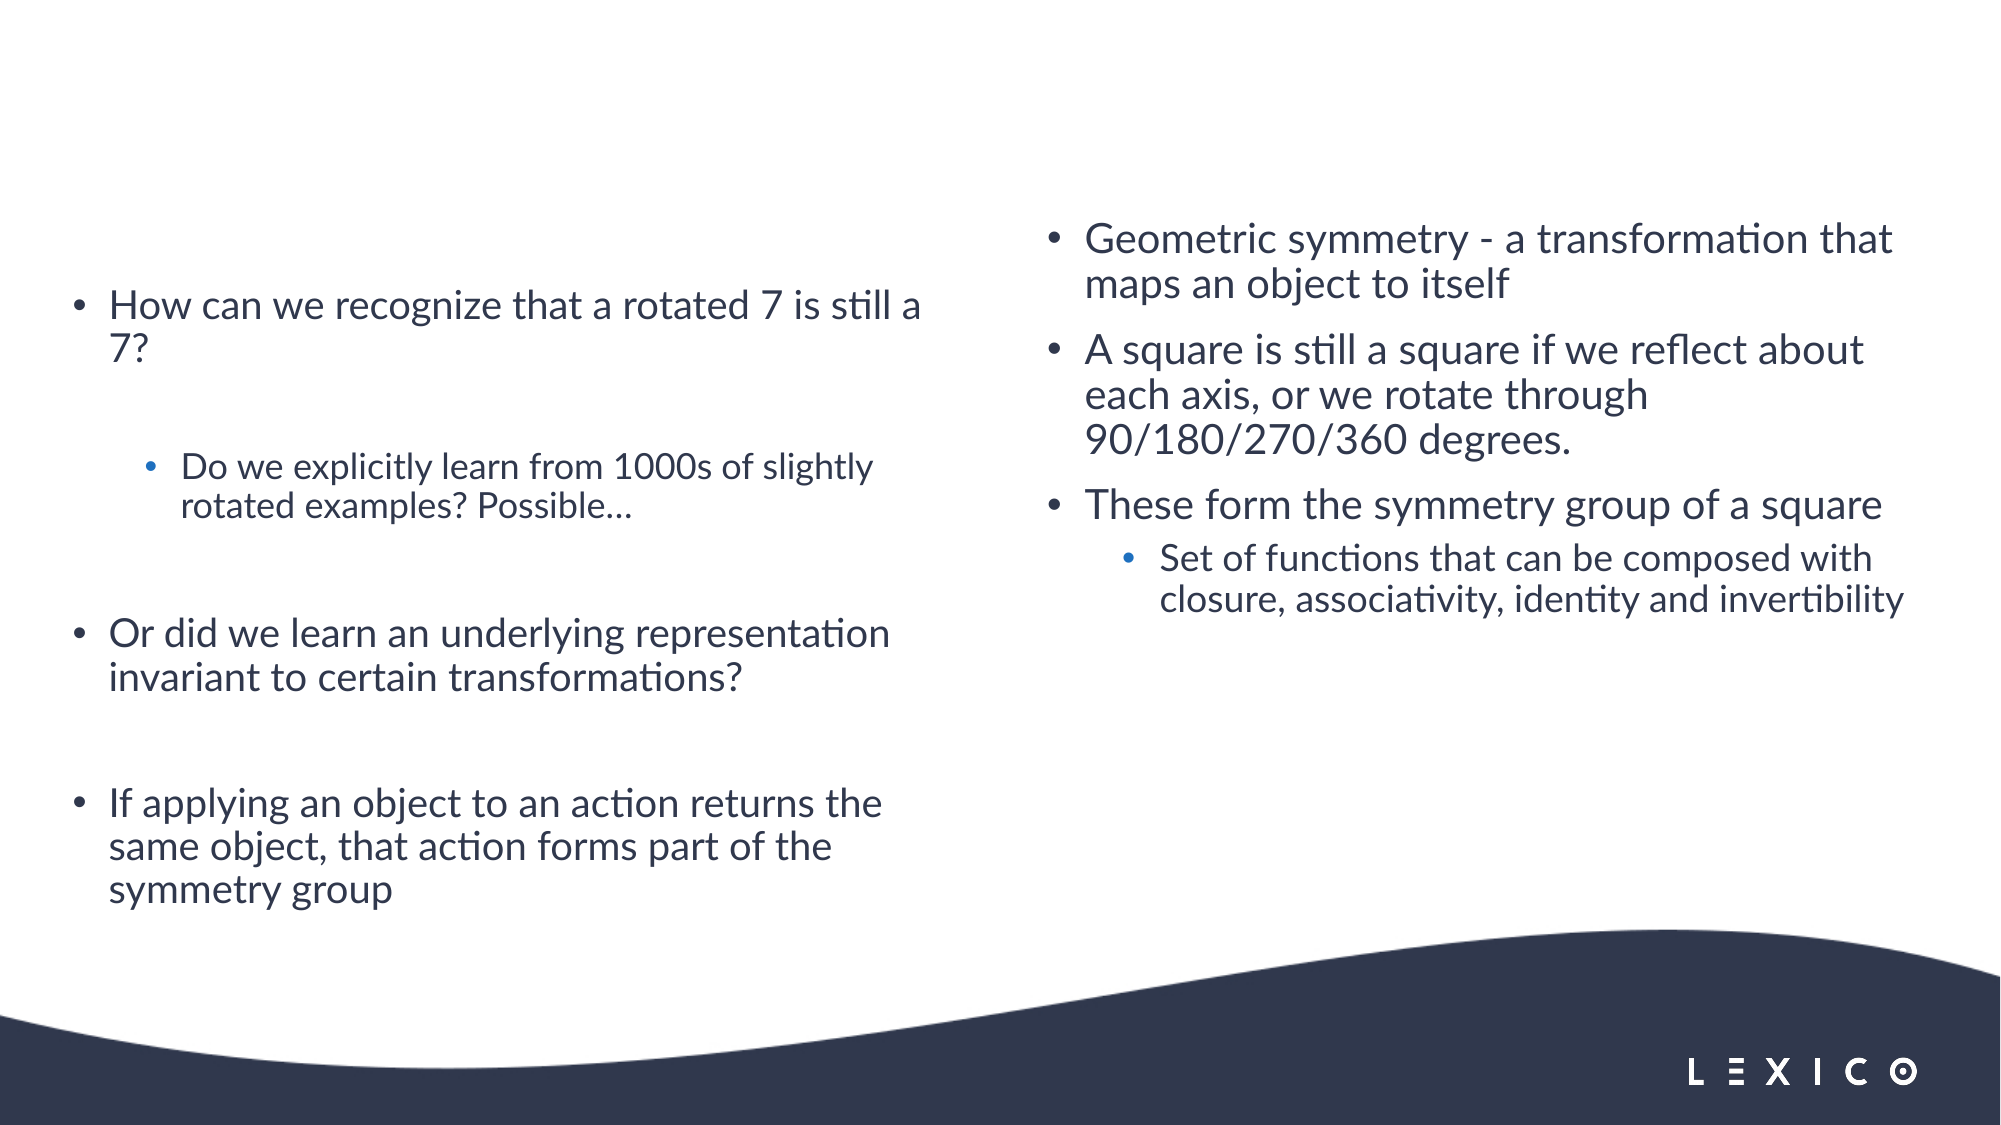

#

How can we recognize that a rotated 7 is still a 7?

Do we explicitly learn from 1000s of slightly rotated examples? Possible…

Or did we learn an underlying representation invariant to certain transformations?

If applying an object to an action returns the same object, that action forms part of the symmetry group

Geometric symmetry - a transformation that maps an object to itself
A square is still a square if we reflect about each axis, or we rotate through 90/180/270/360 degrees.
These form the symmetry group of a square
Set of functions that can be composed with closure, associativity, identity and invertibility